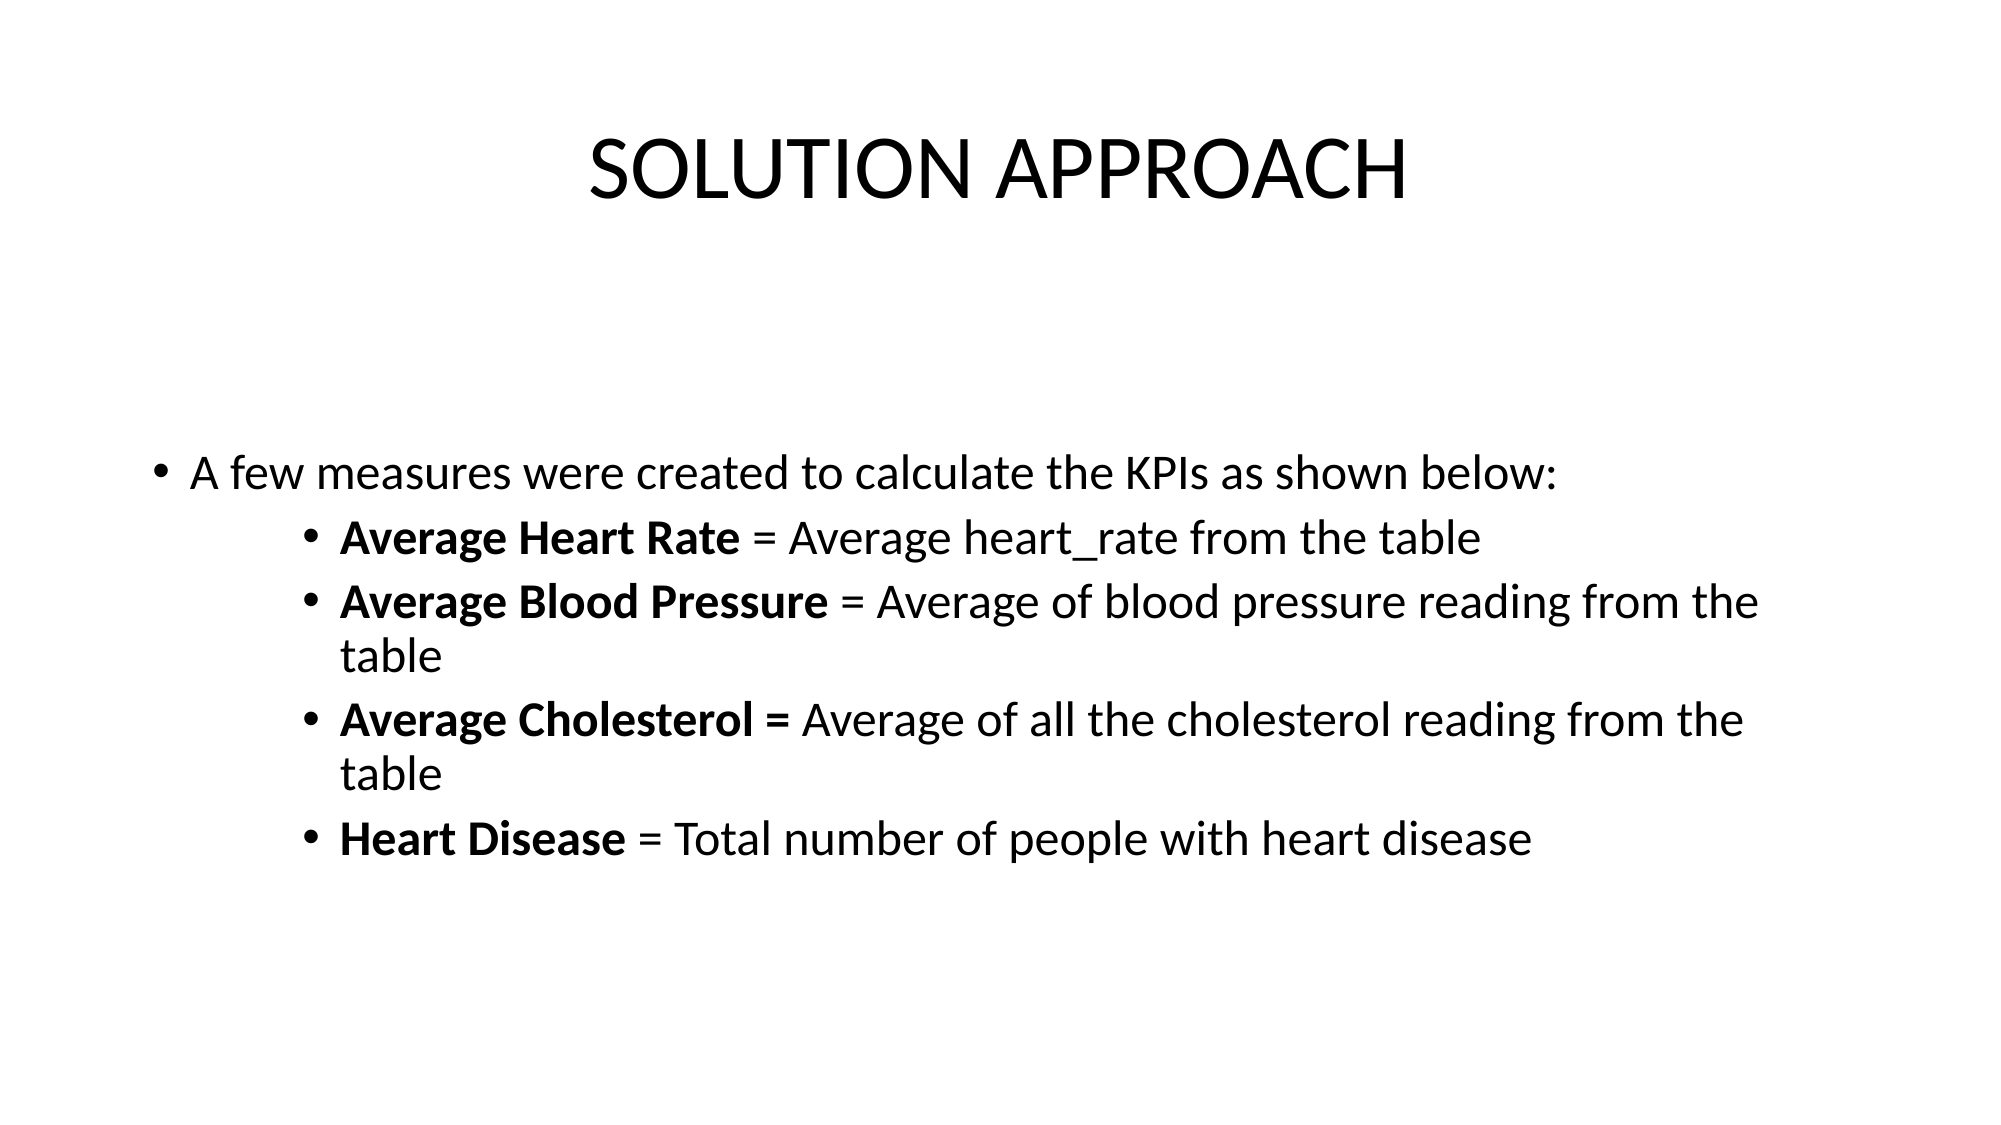

# SOLUTION APPROACH
A few measures were created to calculate the KPIs as shown below:
Average Heart Rate = Average heart_rate from the table
Average Blood Pressure = Average of blood pressure reading from the table
Average Cholesterol = Average of all the cholesterol reading from the table
Heart Disease = Total number of people with heart disease